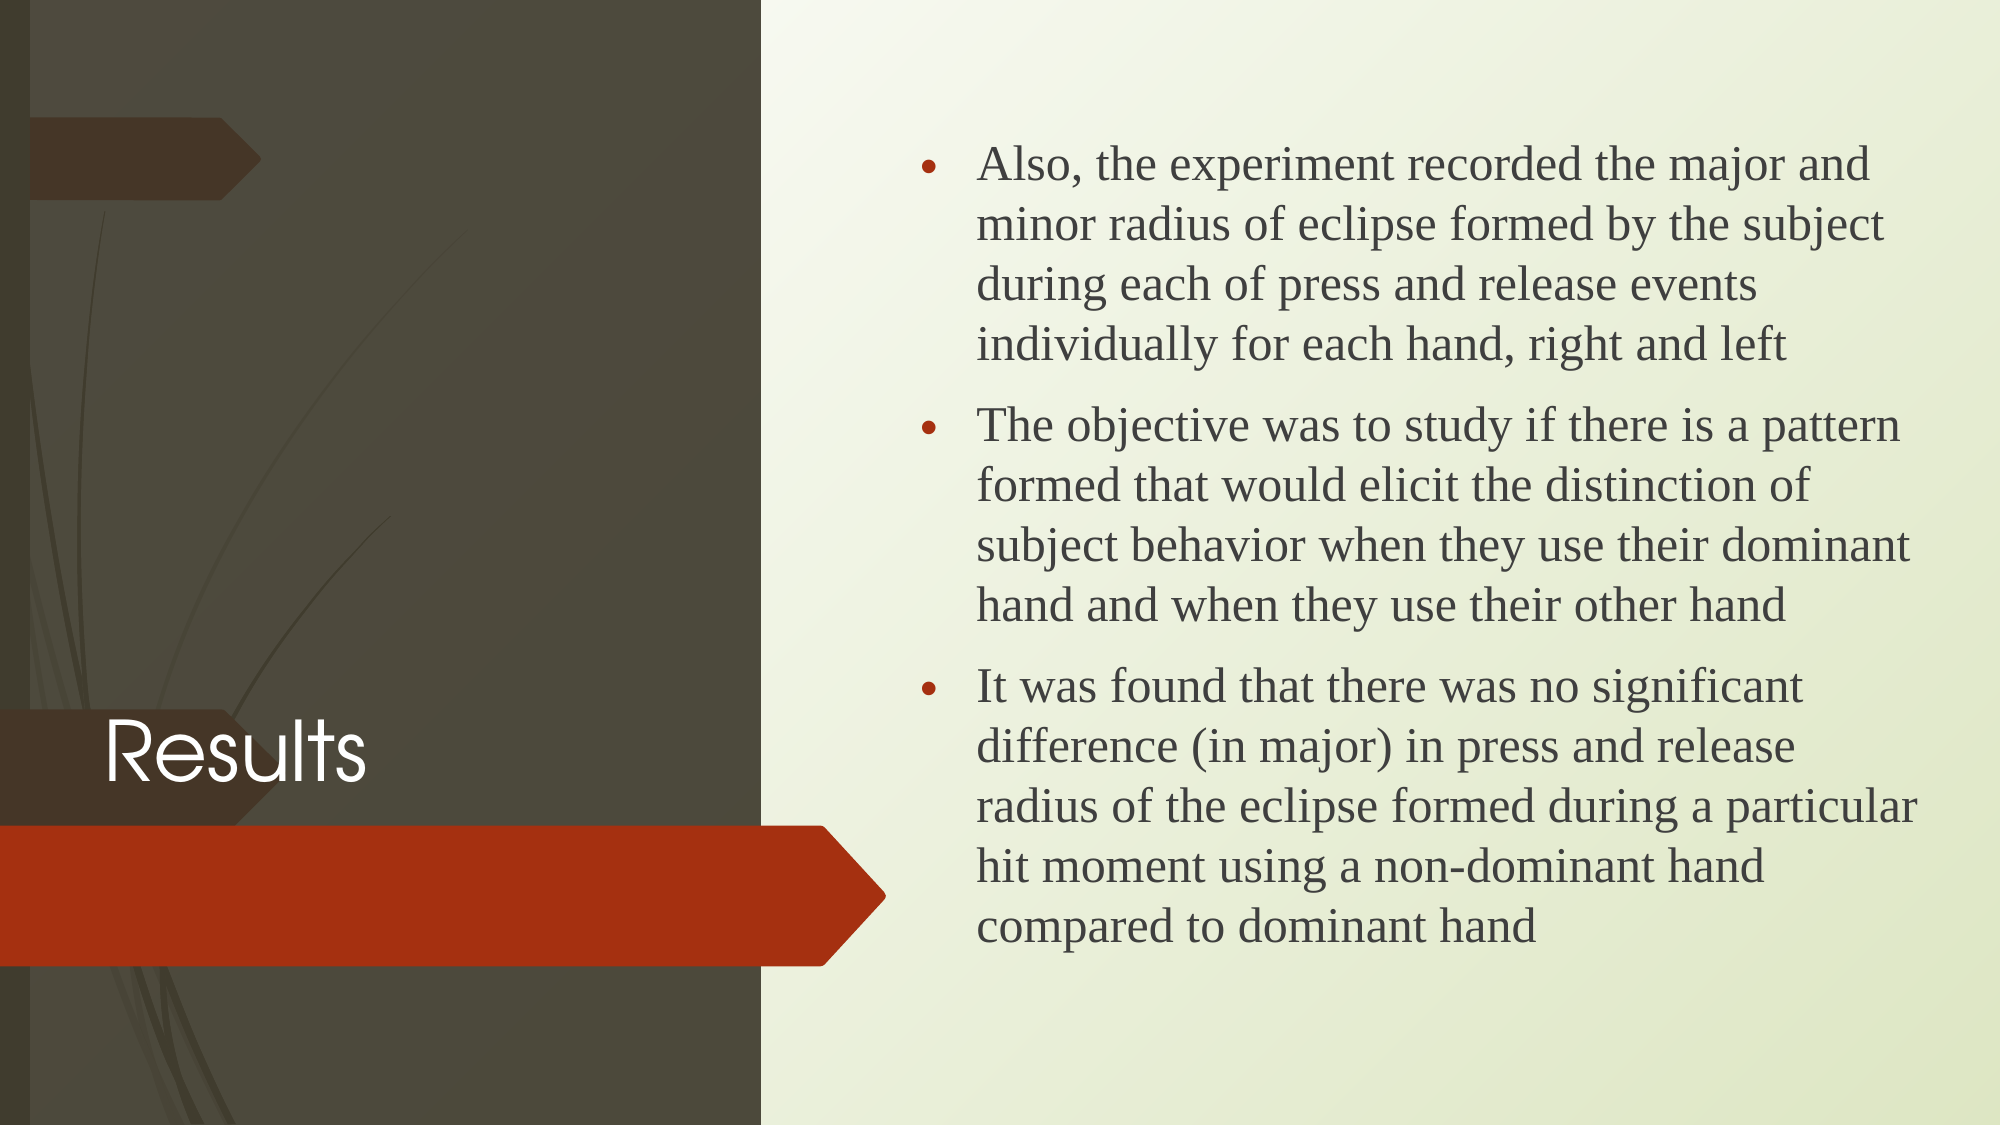

Also, the experiment recorded the major and minor radius of eclipse formed by the subject during each of press and release events individually for each hand, right and left
The objective was to study if there is a pattern formed that would elicit the distinction of subject behavior when they use their dominant hand and when they use their other hand
It was found that there was no significant difference (in major) in press and release radius of the eclipse formed during a particular hit moment using a non-dominant hand compared to dominant hand
# Results